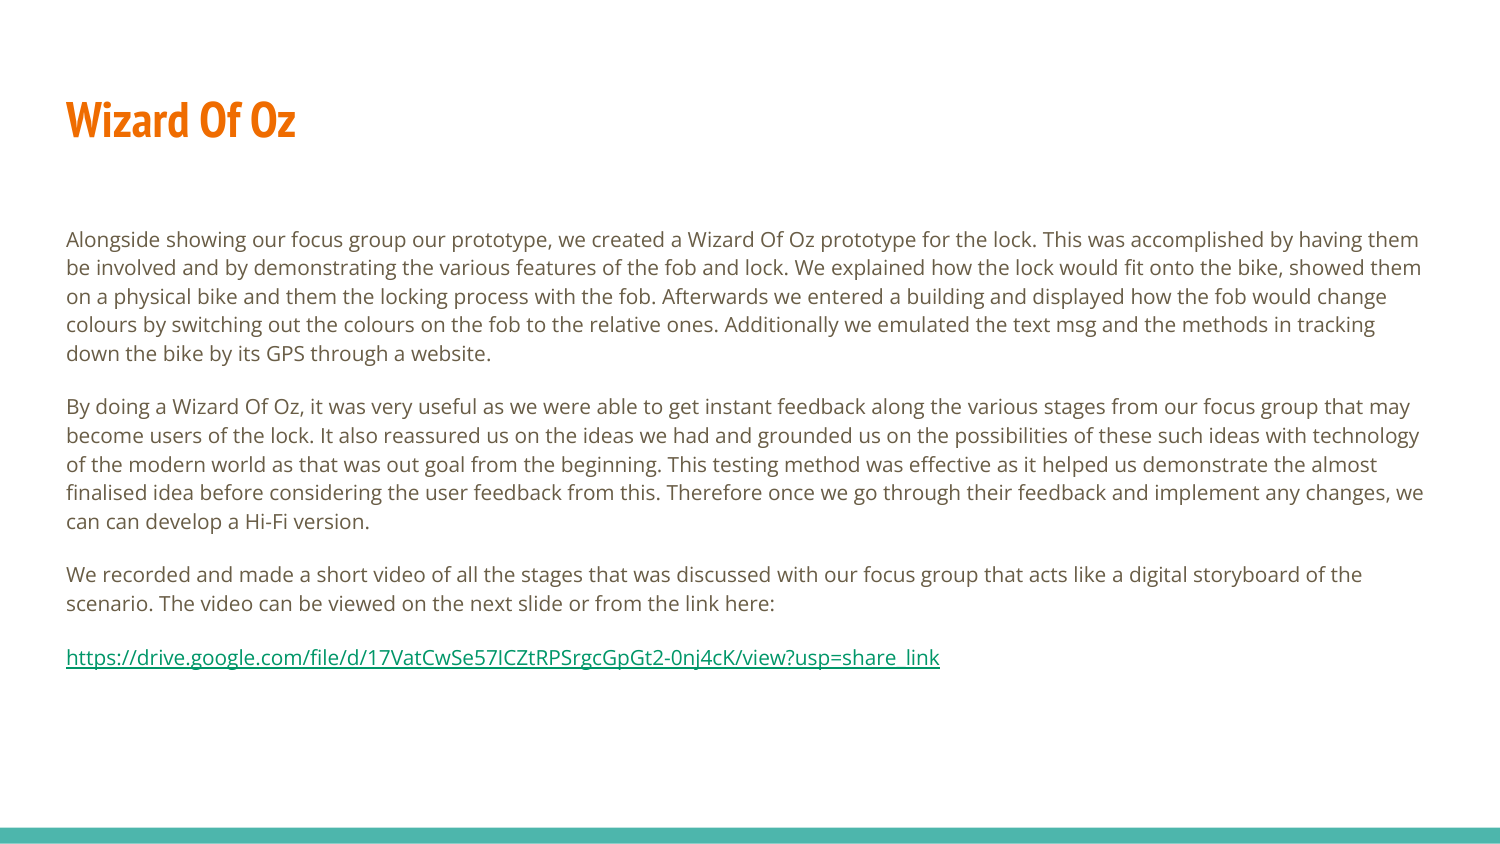

# Wizard Of Oz
Alongside showing our focus group our prototype, we created a Wizard Of Oz prototype for the lock. This was accomplished by having them be involved and by demonstrating the various features of the fob and lock. We explained how the lock would fit onto the bike, showed them on a physical bike and them the locking process with the fob. Afterwards we entered a building and displayed how the fob would change colours by switching out the colours on the fob to the relative ones. Additionally we emulated the text msg and the methods in tracking down the bike by its GPS through a website.
By doing a Wizard Of Oz, it was very useful as we were able to get instant feedback along the various stages from our focus group that may become users of the lock. It also reassured us on the ideas we had and grounded us on the possibilities of these such ideas with technology of the modern world as that was out goal from the beginning. This testing method was effective as it helped us demonstrate the almost finalised idea before considering the user feedback from this. Therefore once we go through their feedback and implement any changes, we can can develop a Hi-Fi version.
We recorded and made a short video of all the stages that was discussed with our focus group that acts like a digital storyboard of the scenario. The video can be viewed on the next slide or from the link here:
https://drive.google.com/file/d/17VatCwSe57ICZtRPSrgcGpGt2-0nj4cK/view?usp=share_link